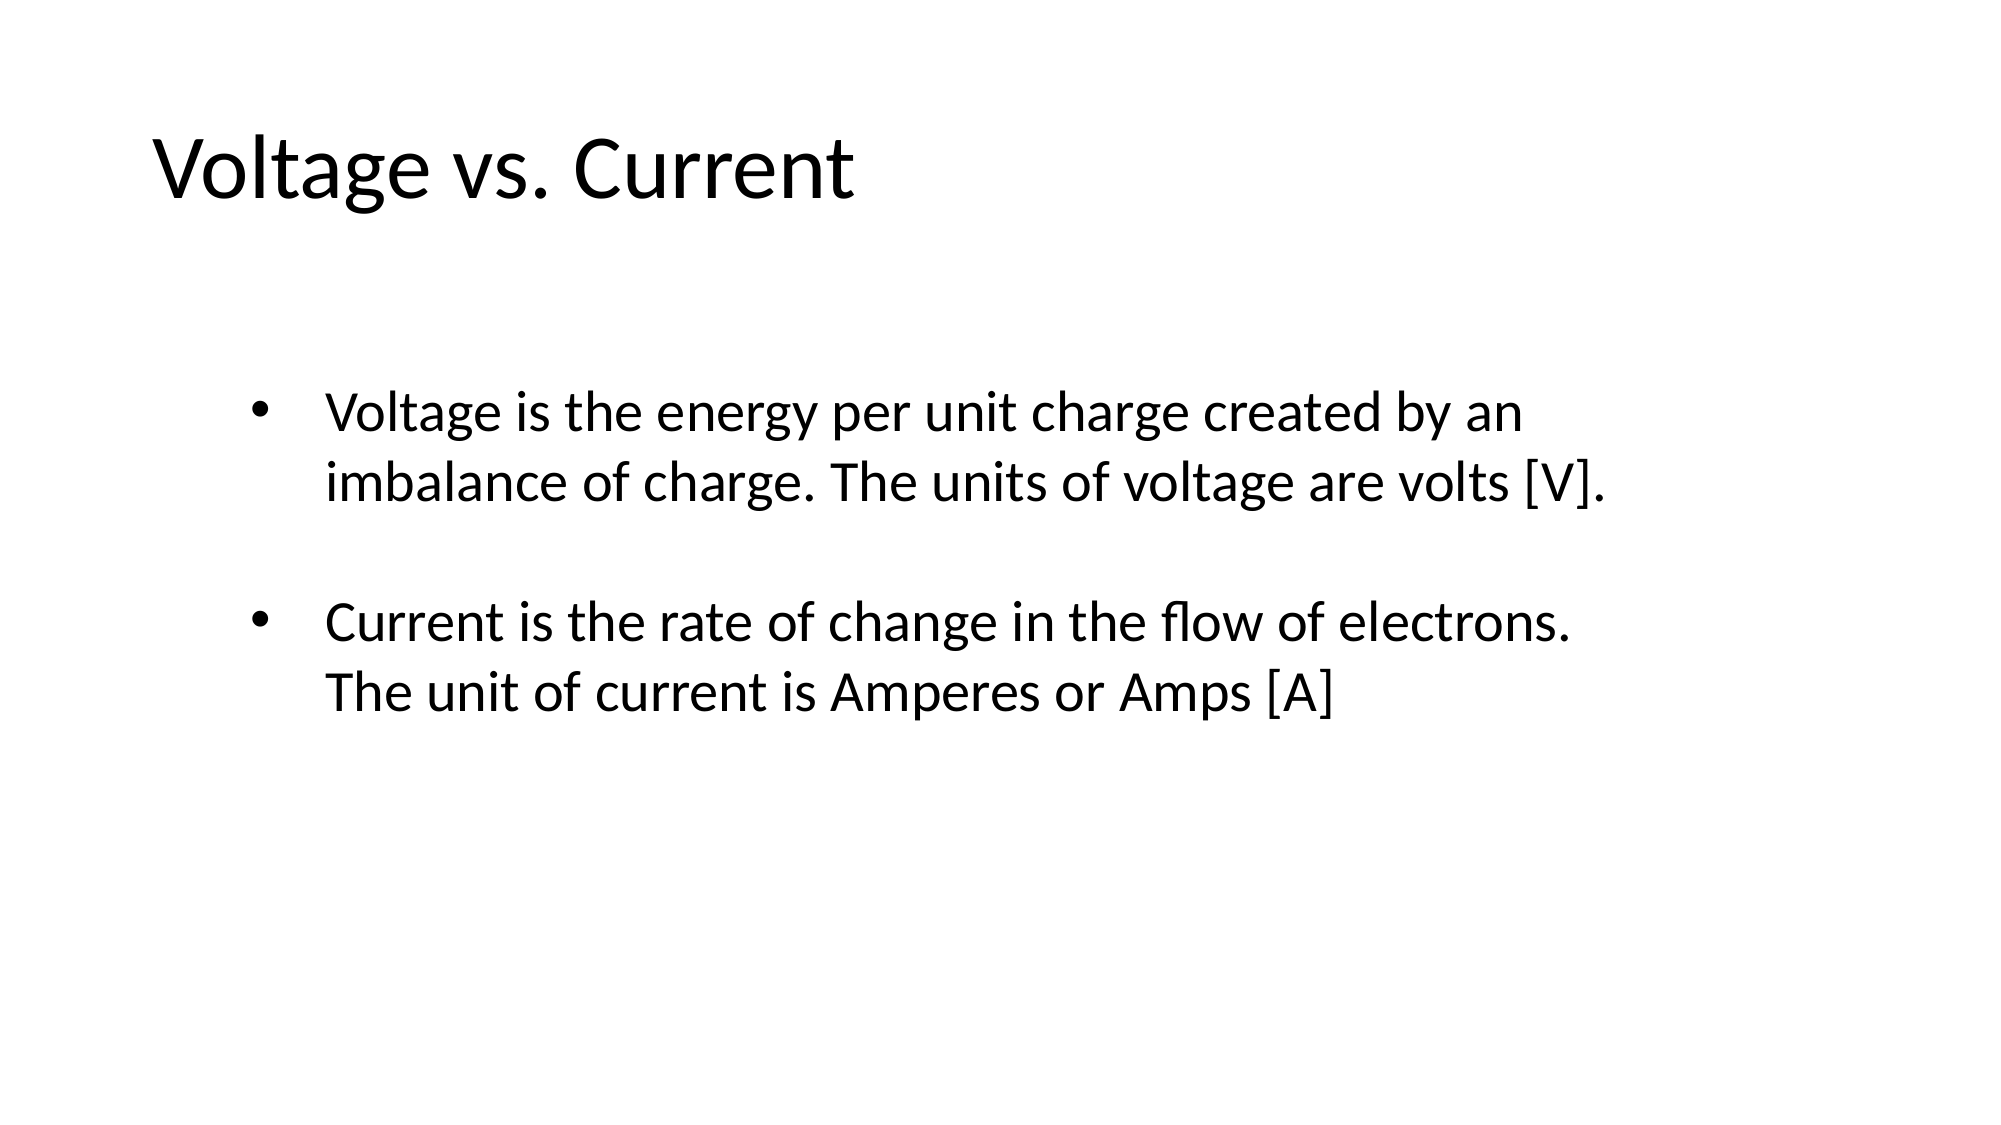

# Voltage vs. Current
Voltage is the energy per unit charge created by an imbalance of charge. The units of voltage are volts [V].

Current is the rate of change in the flow of electrons. The unit of current is Amperes or Amps [A]